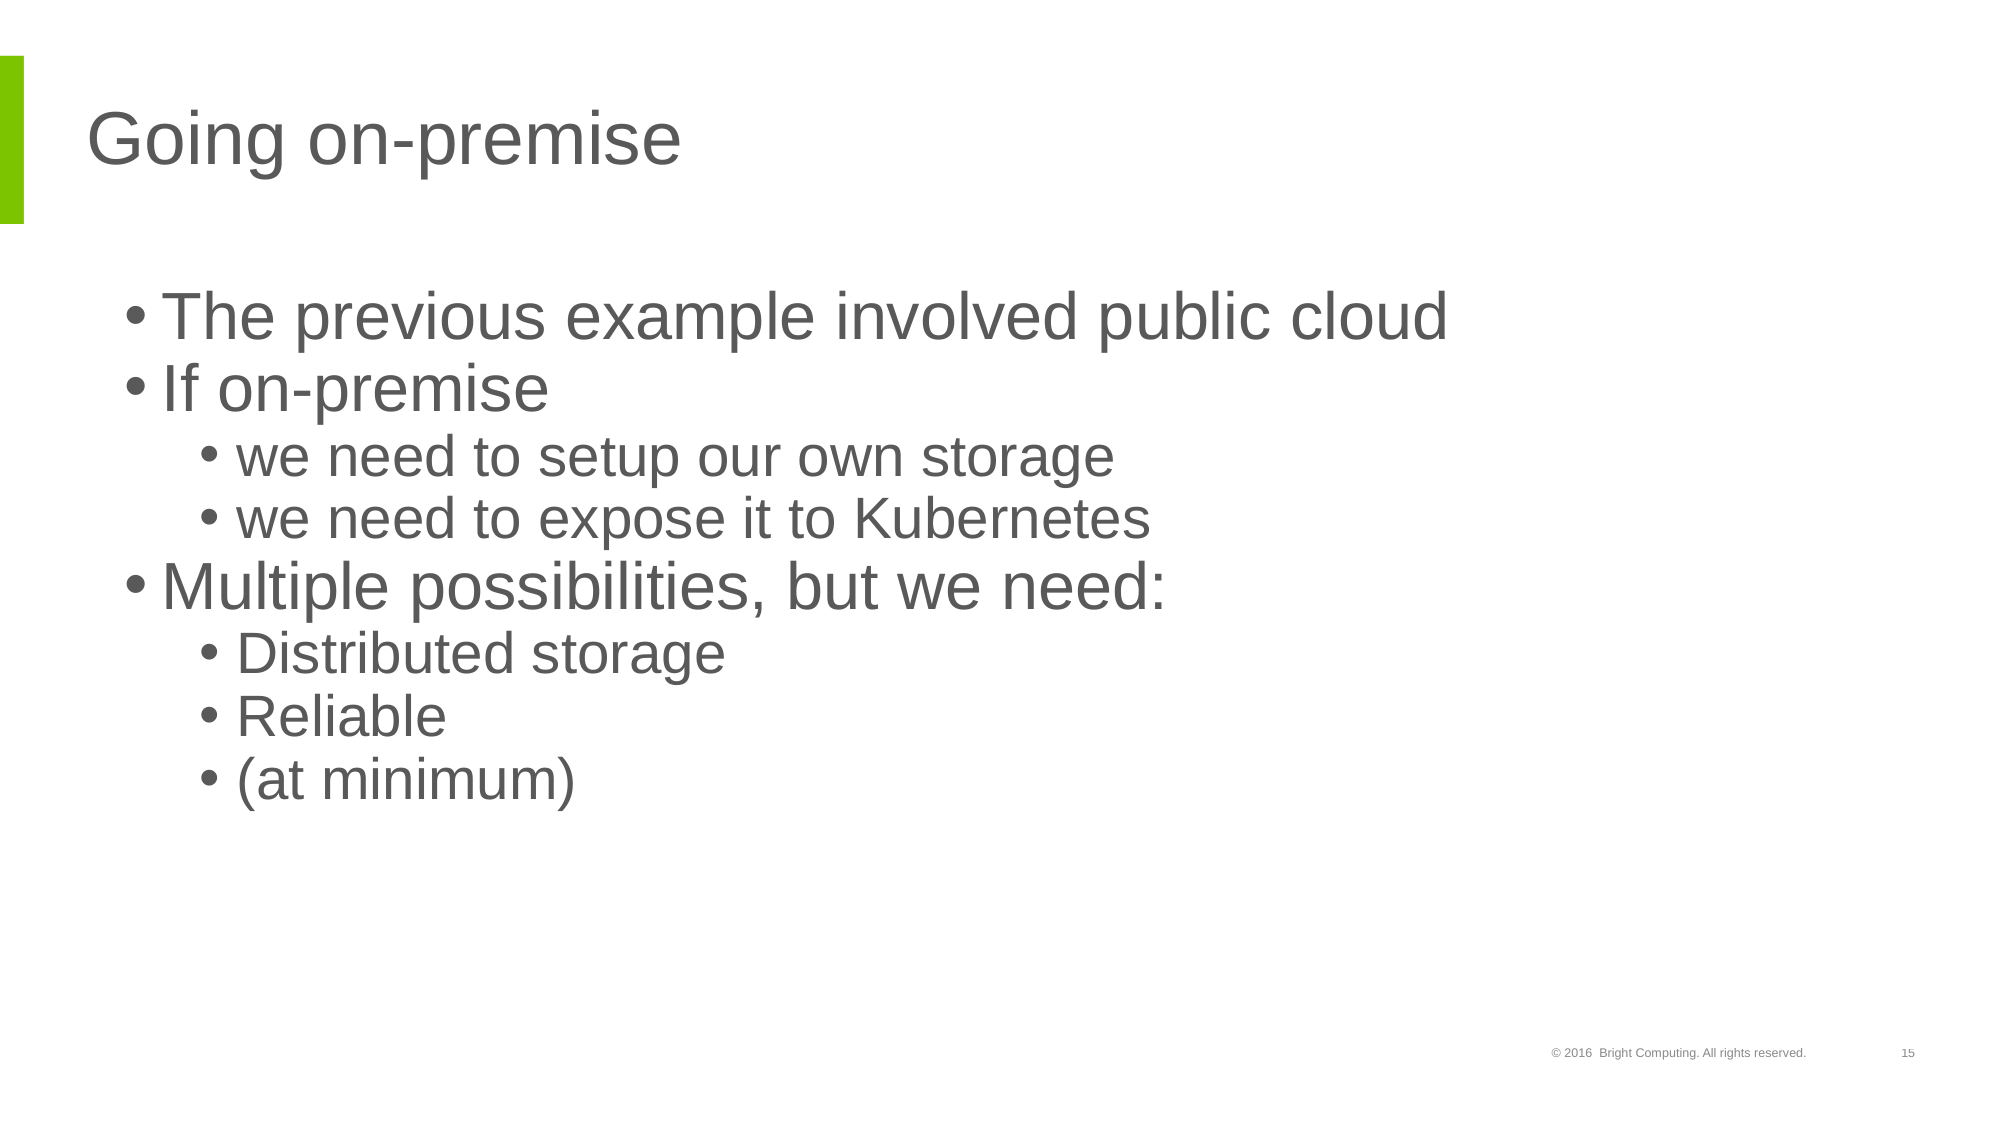

# Going on-premise
The previous example involved public cloud
If on-premise
we need to setup our own storage
we need to expose it to Kubernetes
Multiple possibilities, but we need:
Distributed storage
Reliable
(at minimum)